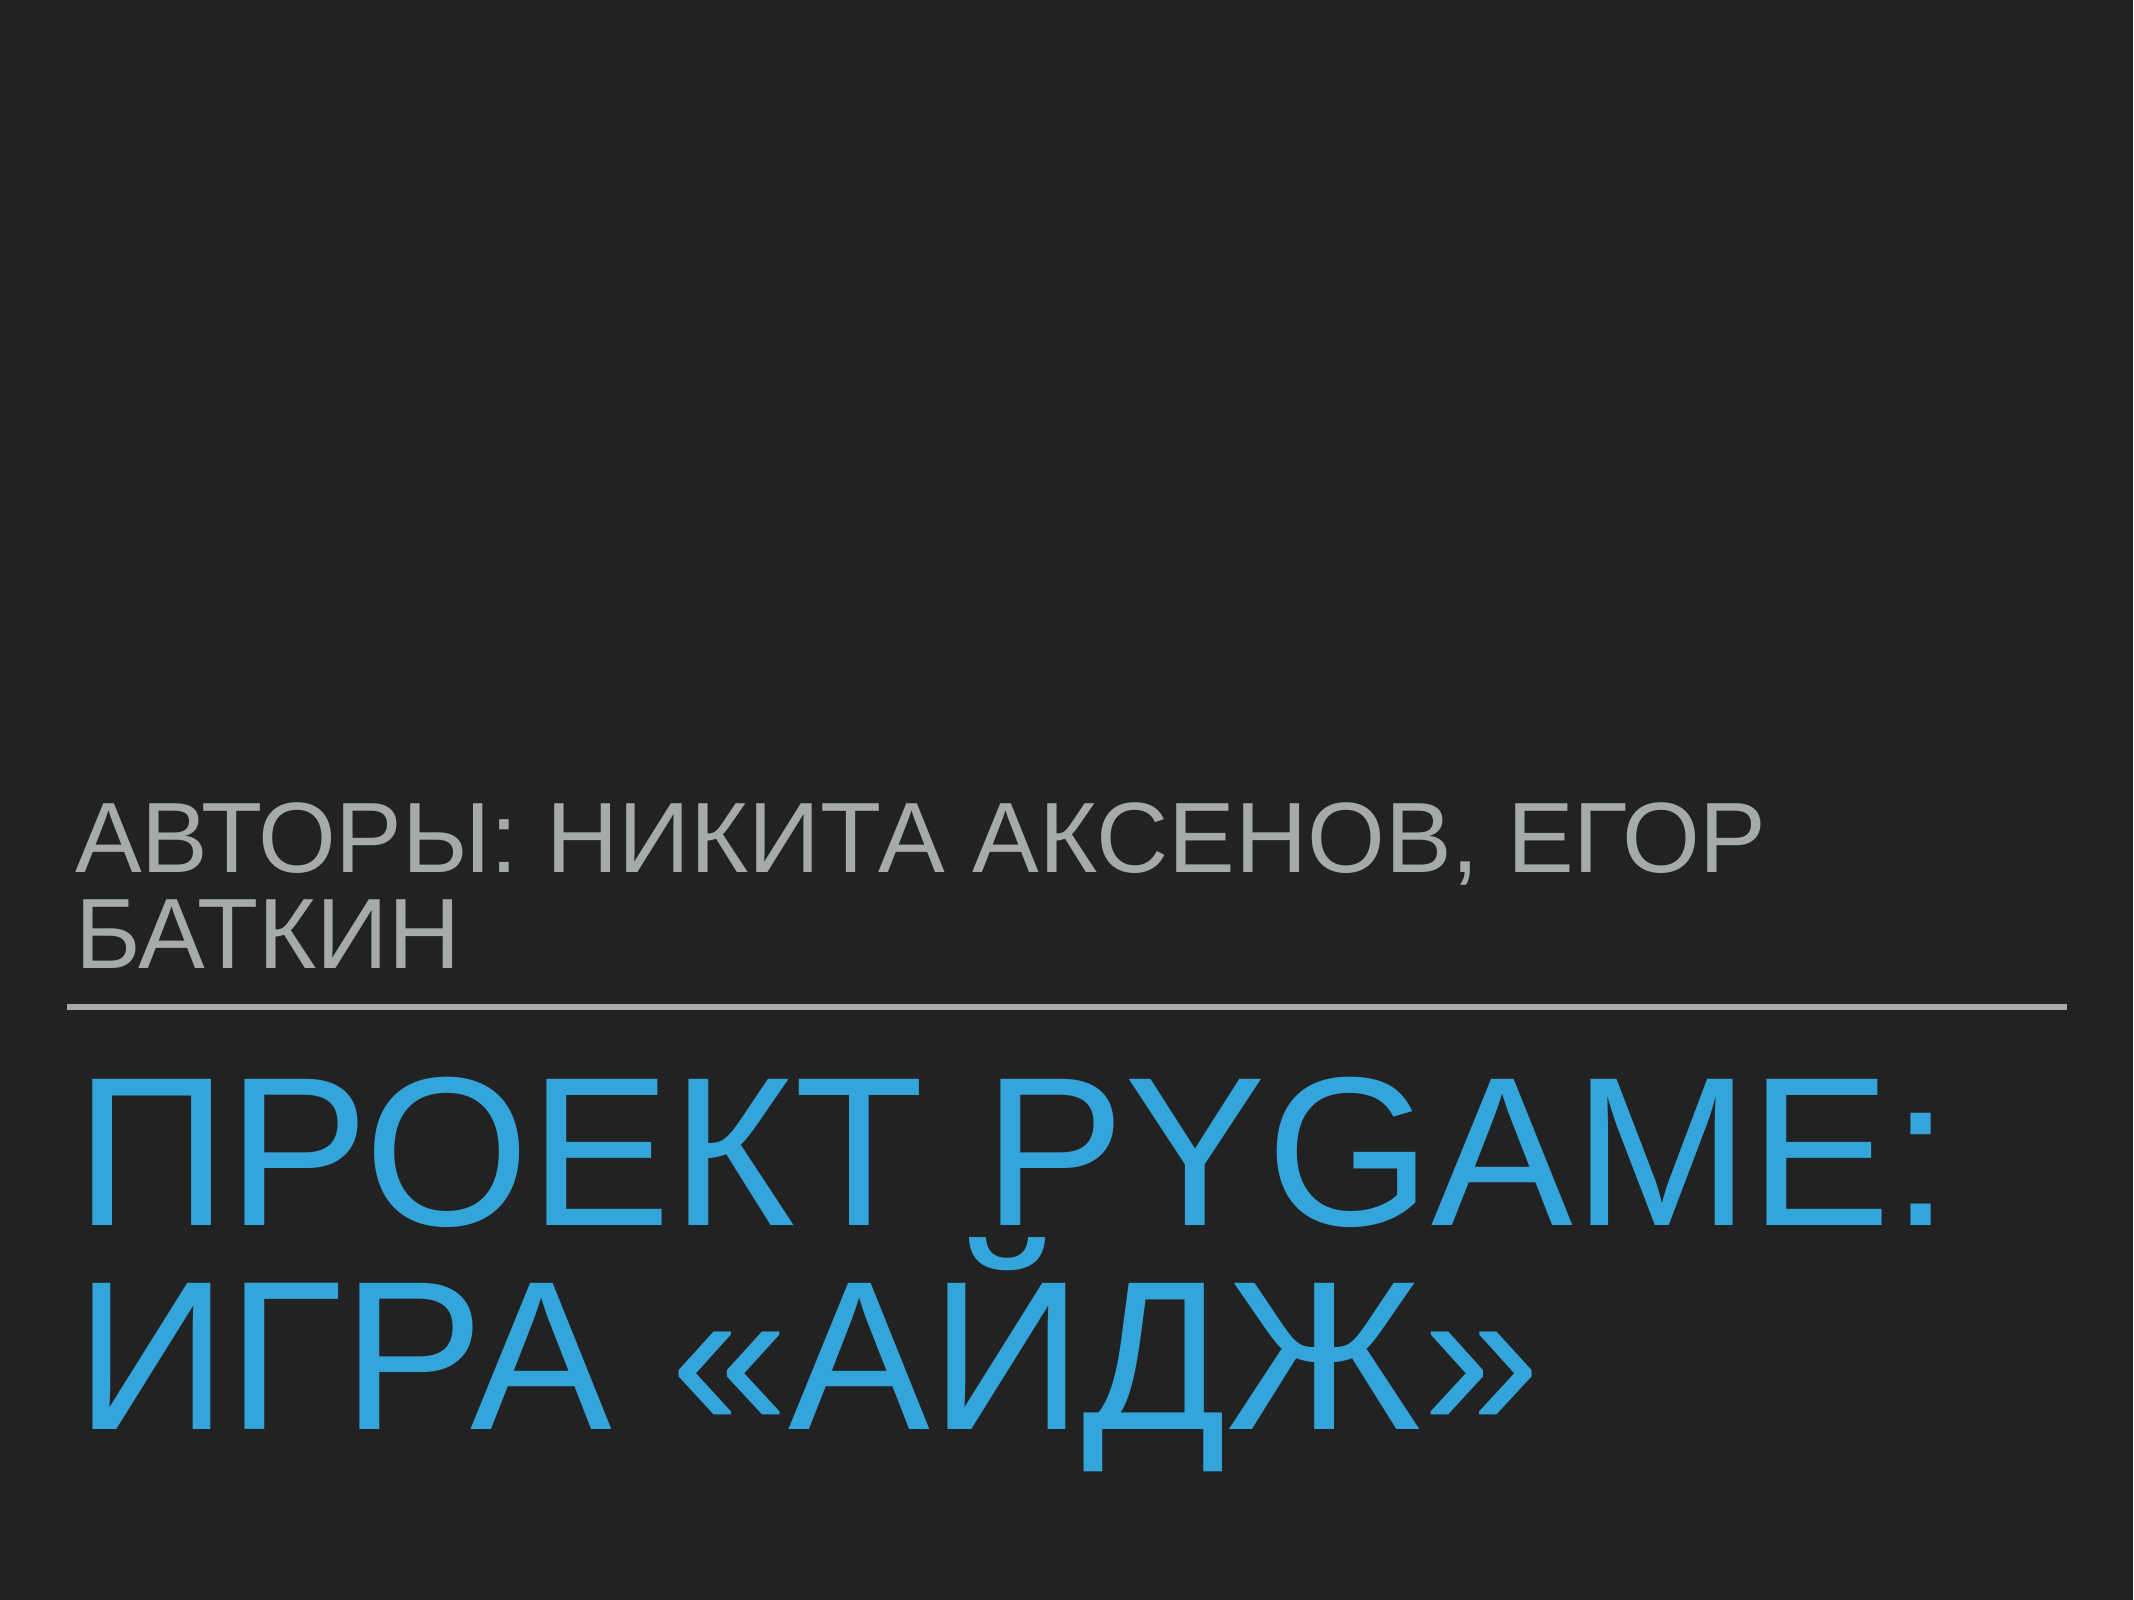

Авторы: Никита аксенов, Егор Баткин
# Проект PyGame: Игра «Айдж»